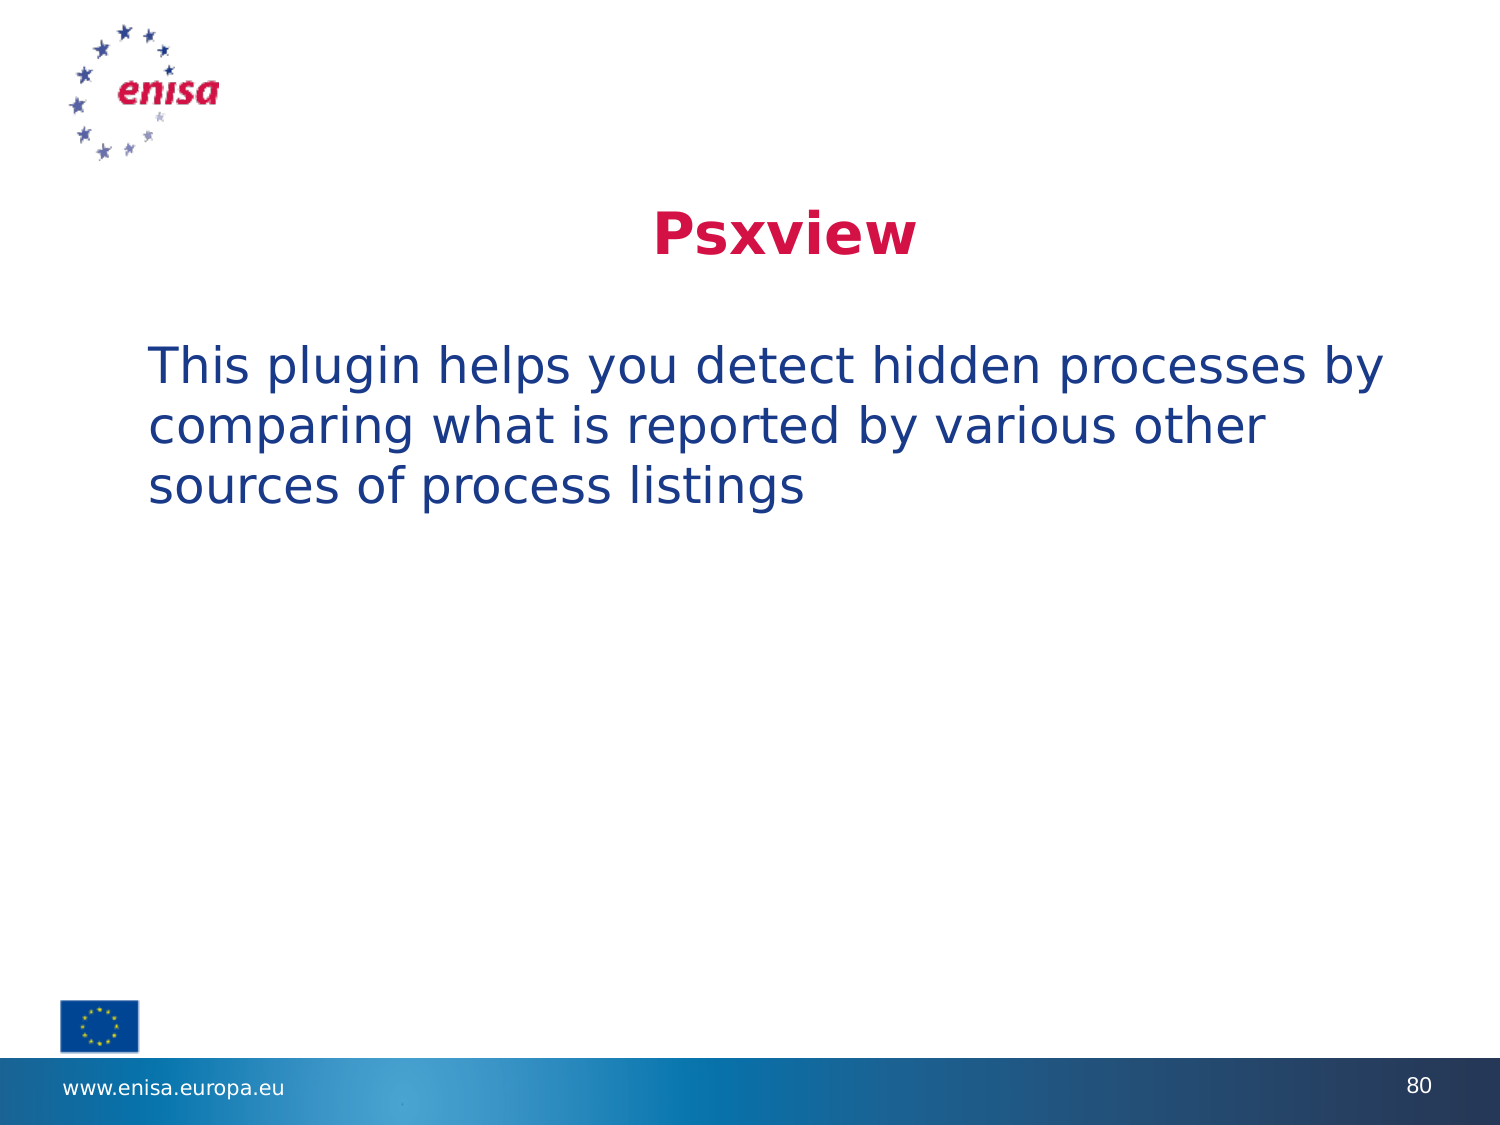

# Psxview
This plugin helps you detect hidden processes by comparing what is reported by various other sources of process listings